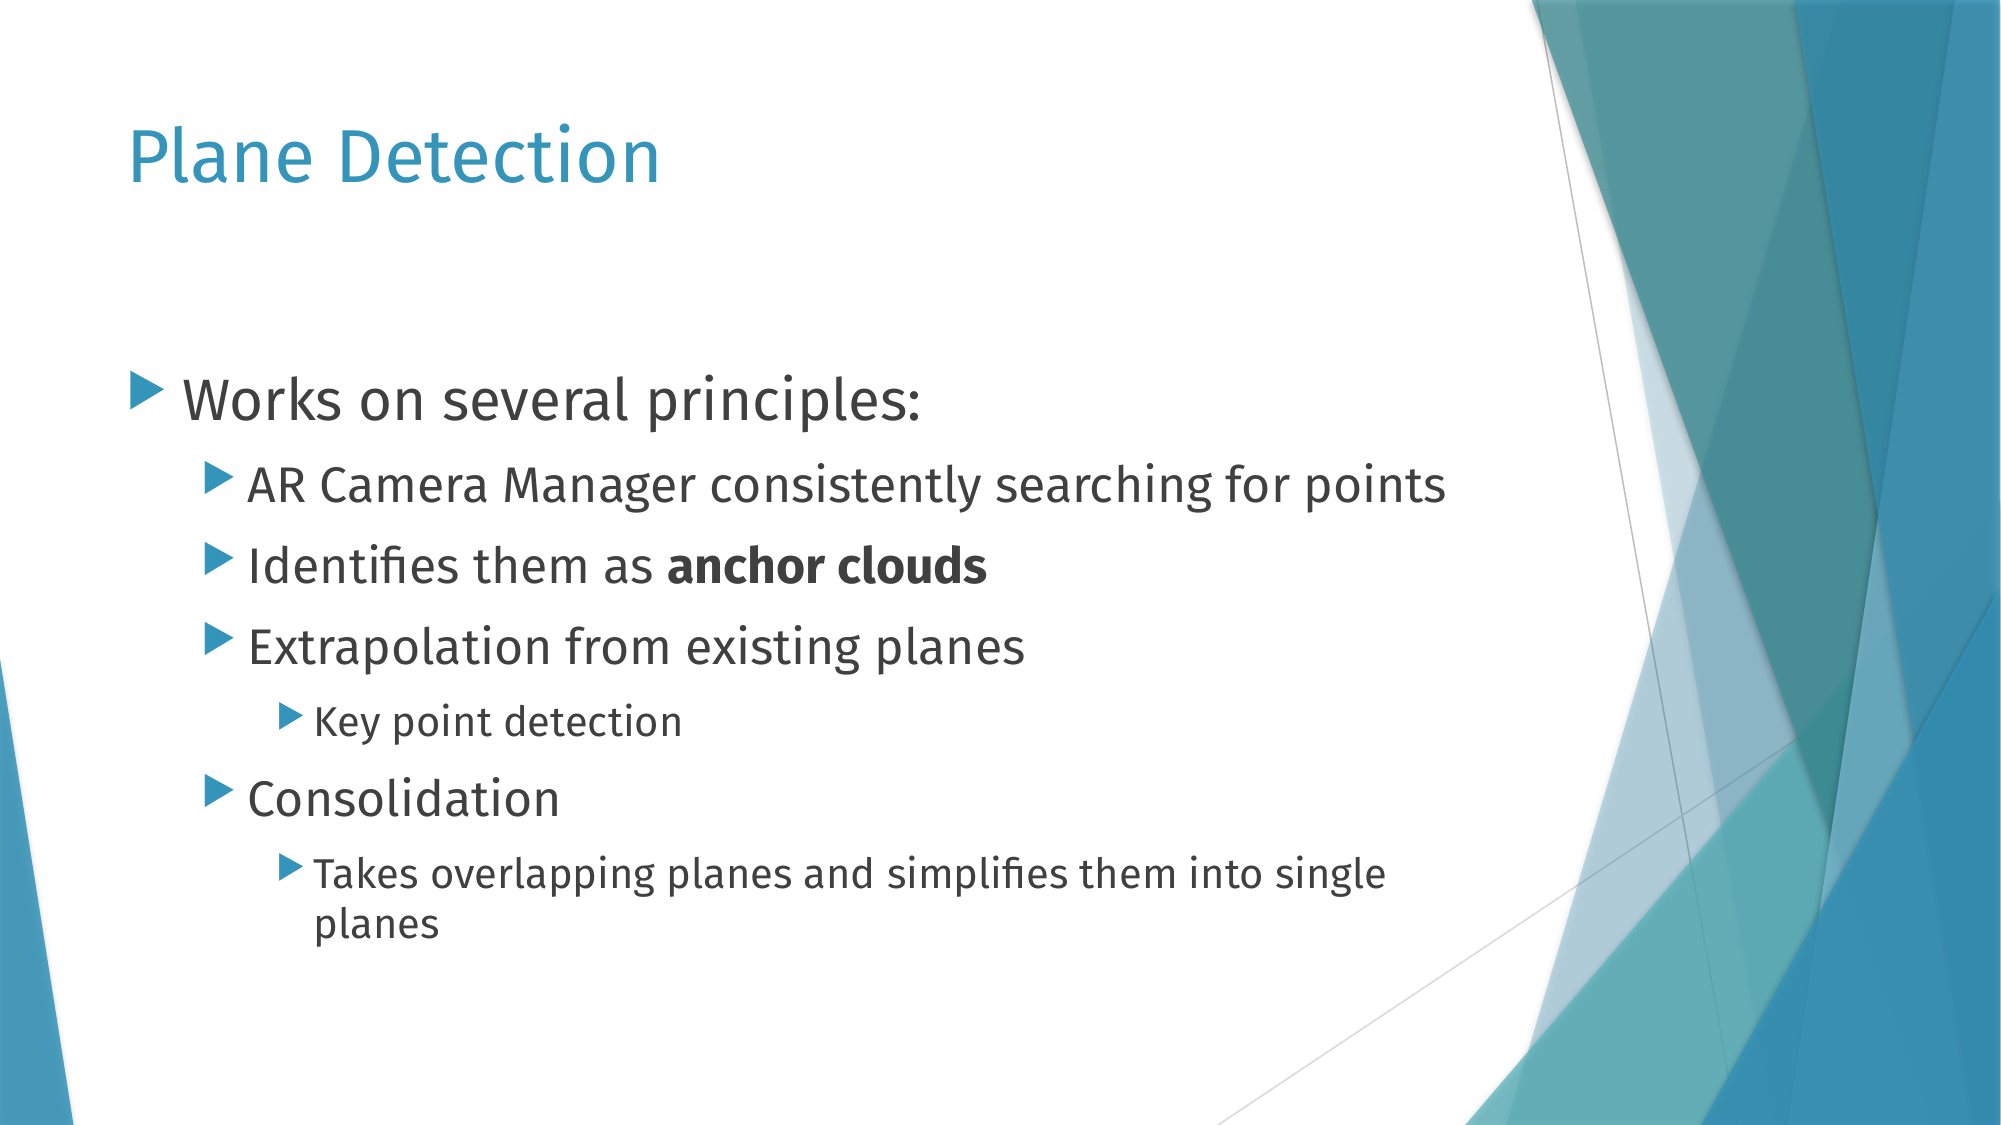

# Plane Detection
Works on several principles:
AR Camera Manager consistently searching for points
Identifies them as anchor clouds
Extrapolation from existing planes
Key point detection
Consolidation
Takes overlapping planes and simplifies them into single planes